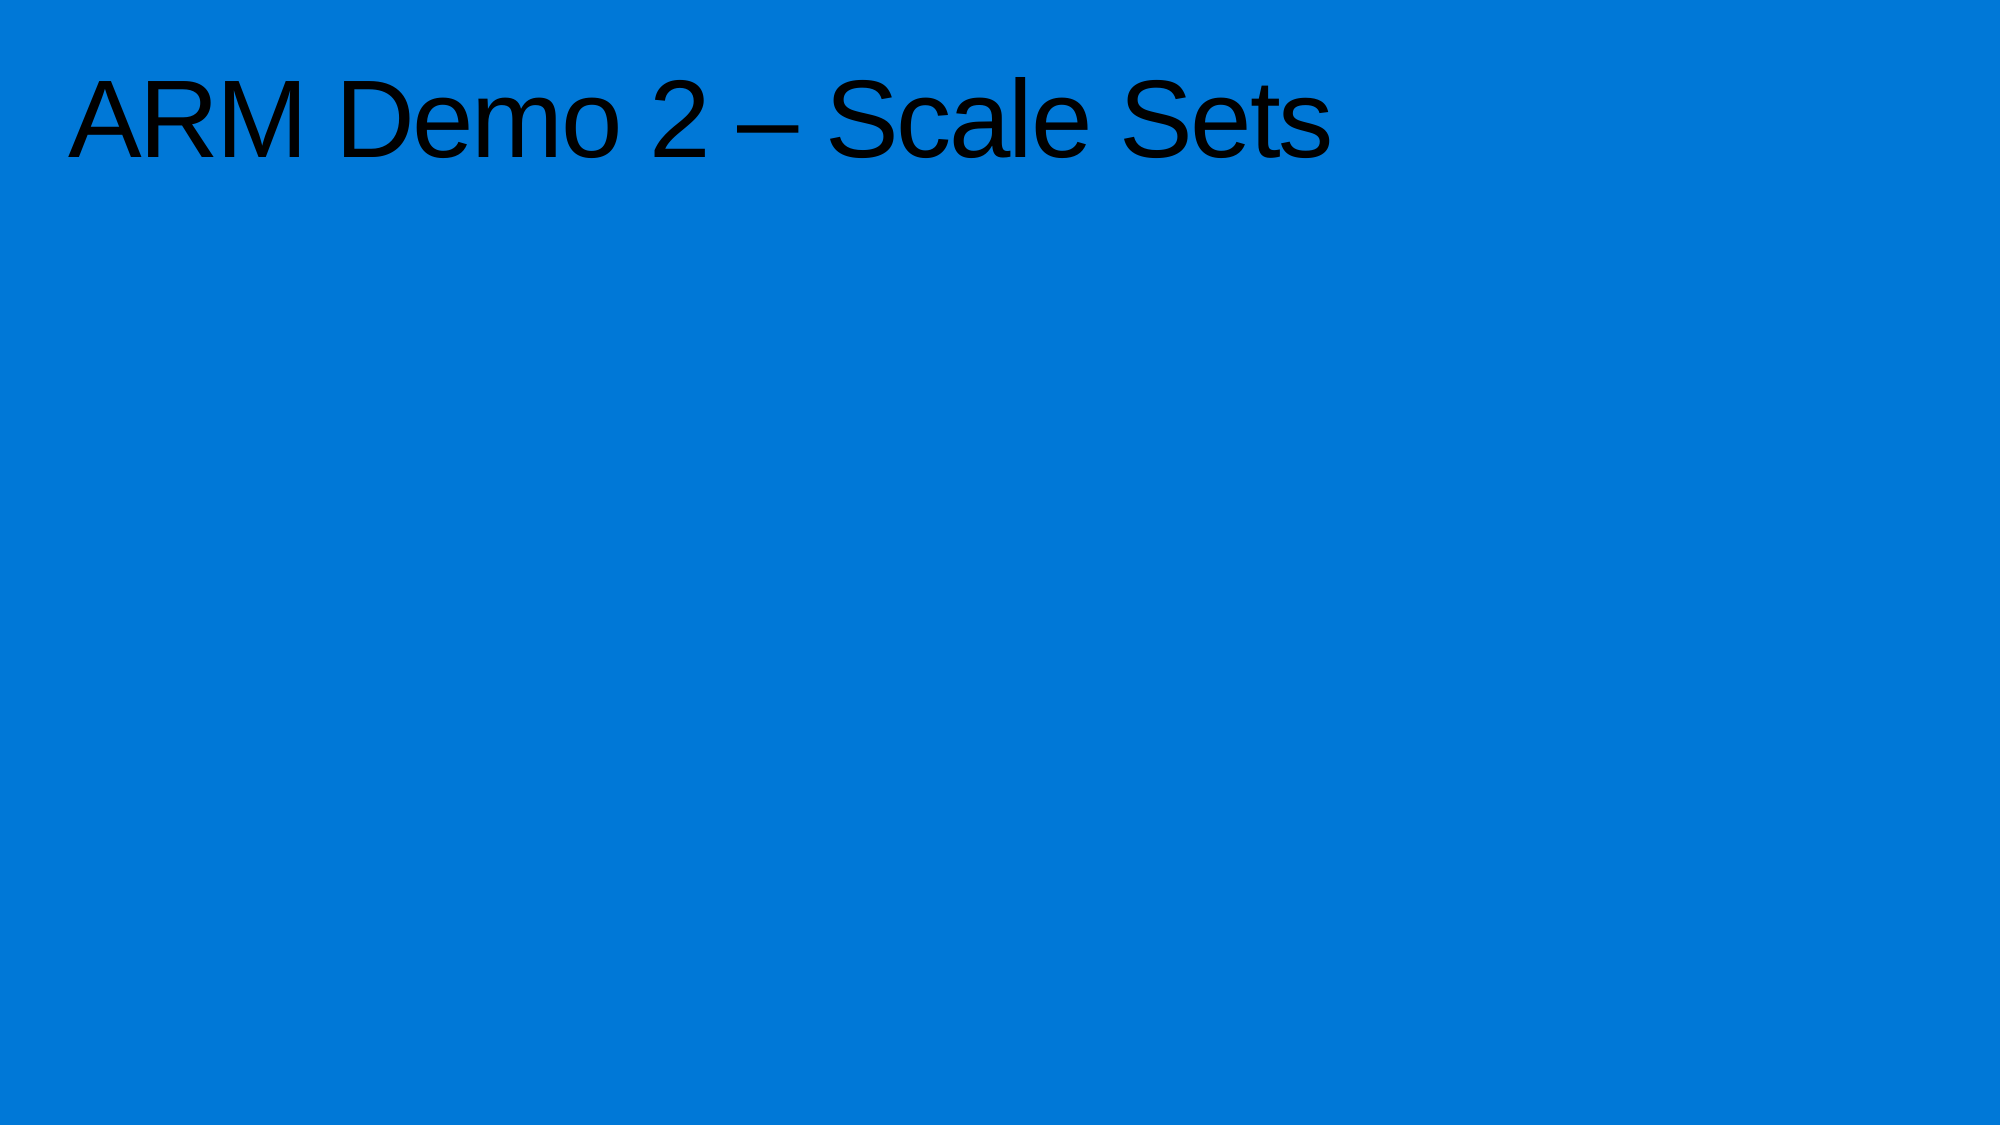

# ARM Demo 2 – Scale Sets